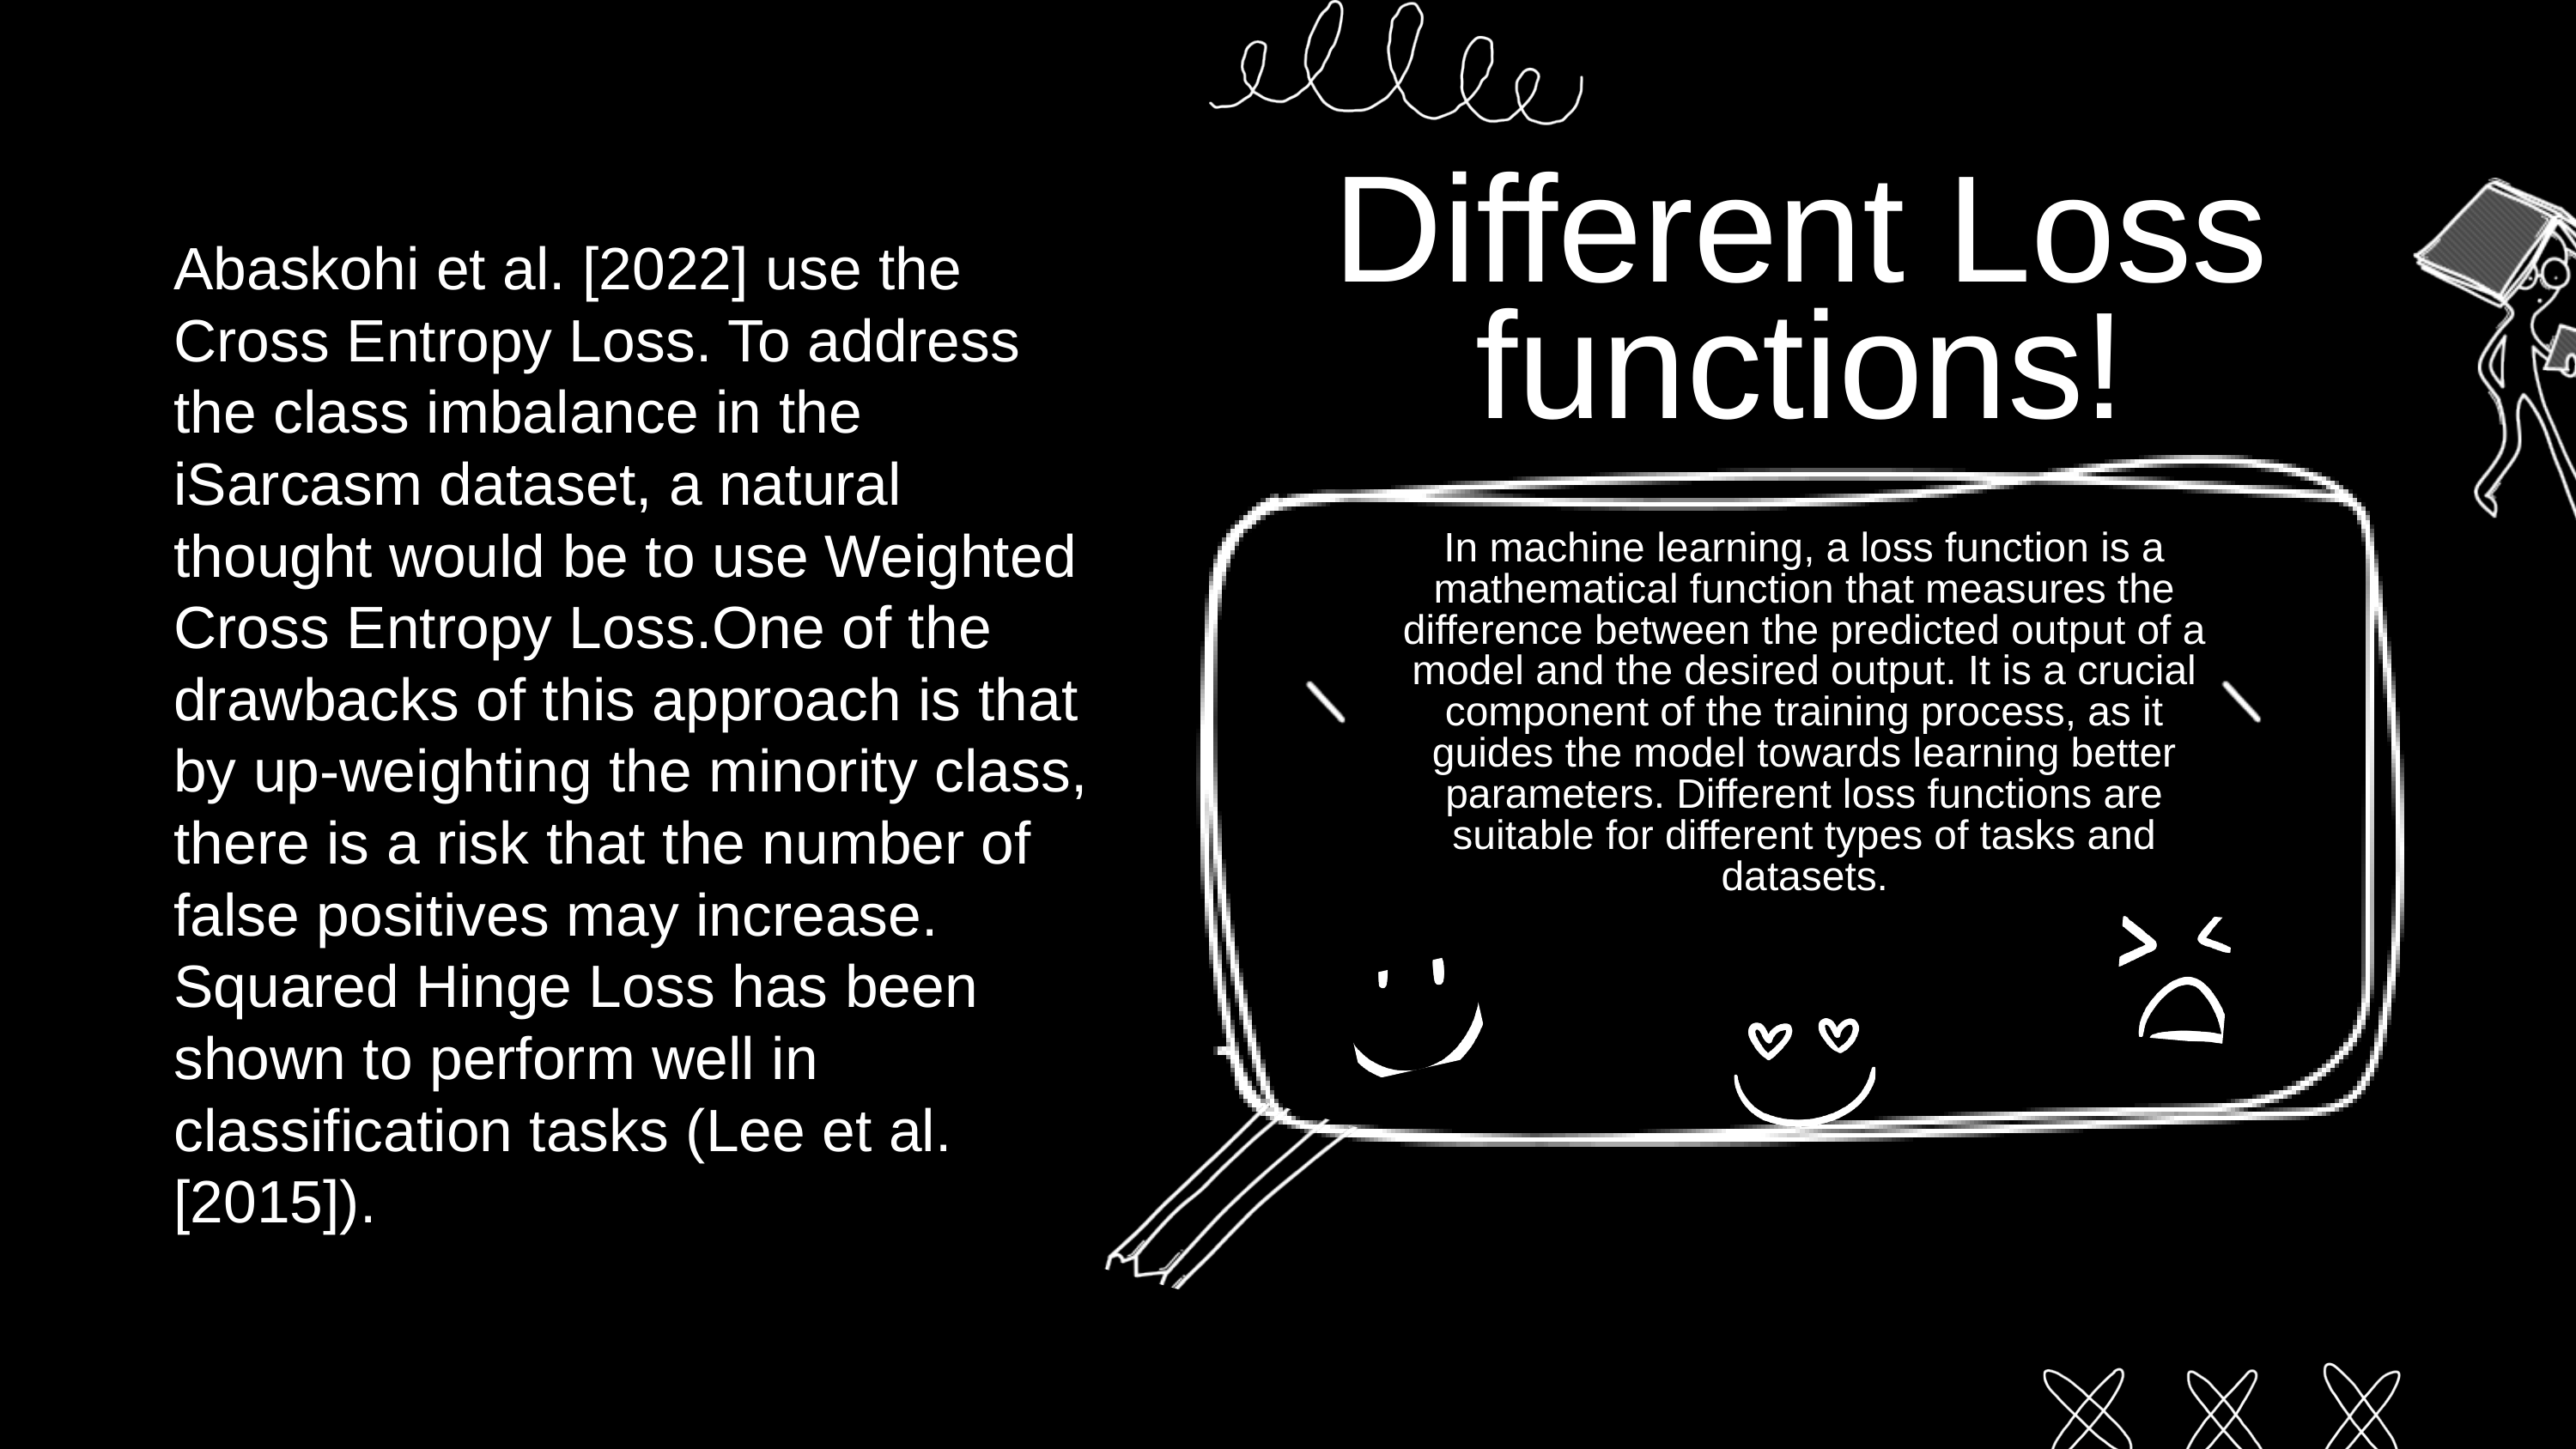

Different Loss functions!

Abaskohi et al. [2022] use the Cross Entropy Loss. To address the class imbalance in the iSarcasm dataset, a natural thought would be to use Weighted Cross Entropy Loss.One of the drawbacks of this approach is that by up-weighting the minority class, there is a risk that the number of false positives may increase. Squared Hinge Loss has been shown to perform well in classification tasks (Lee et al. [2015]).

In machine learning, a loss function is a mathematical function that measures the difference between the predicted output of a model and the desired output. It is a crucial component of the training process, as it guides the model towards learning better parameters. Different loss functions are suitable for different types of tasks and datasets.